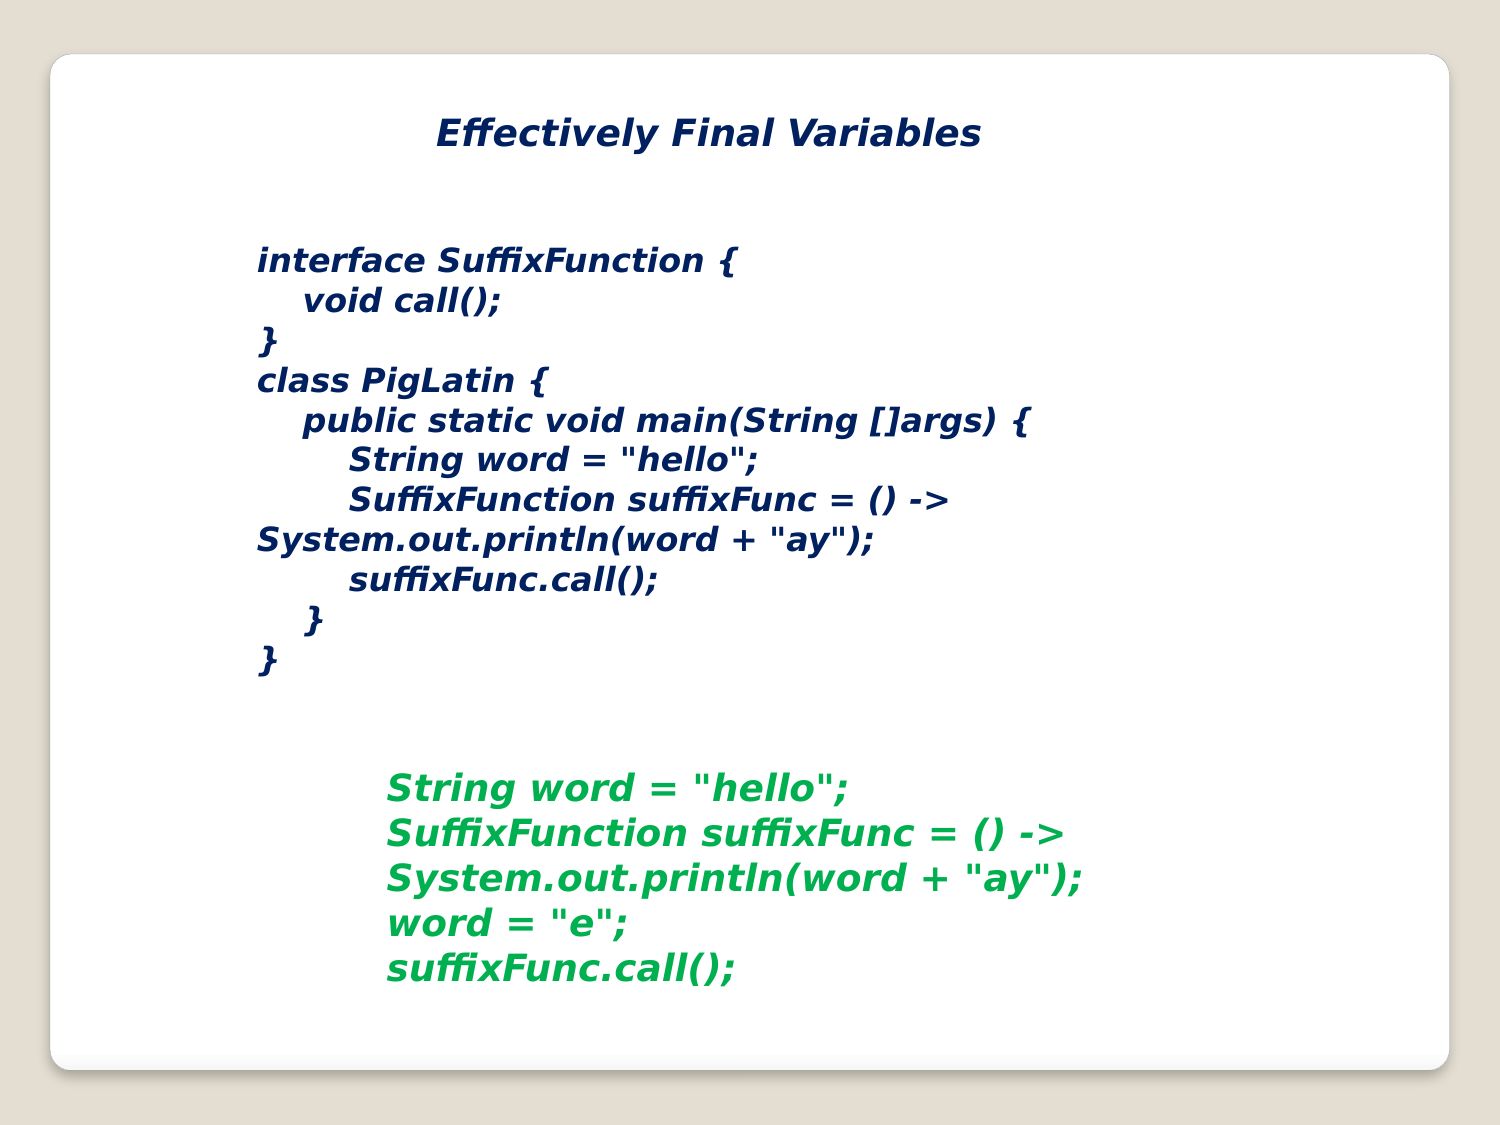

Effectively Final Variables
interface SuffixFunction {
    void call();
}
class PigLatin {
    public static void main(String []args) {
        String word = "hello";
        SuffixFunction suffixFunc = () -> System.out.println(word + "ay");
        suffixFunc.call();
    }
}
String word = "hello";
SuffixFunction suffixFunc = () -> System.out.println(word + "ay");
word = "e";
suffixFunc.call();